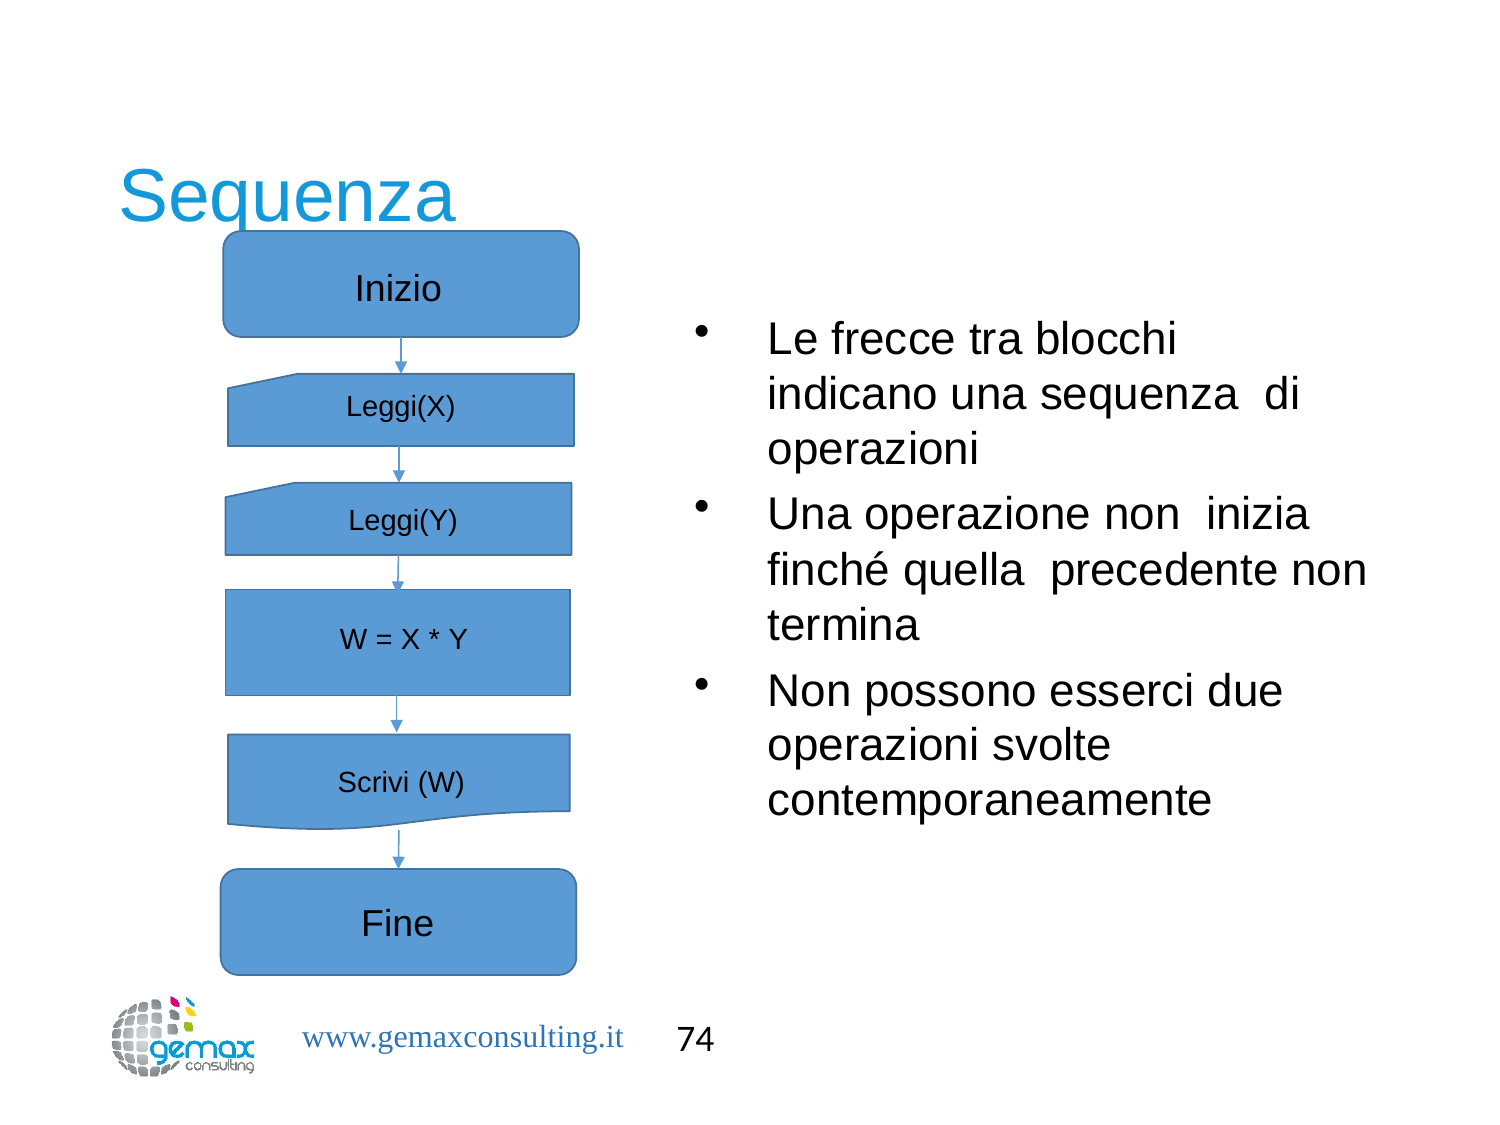

# Sequenza

Inizio
Le frecce tra blocchi  indicano una sequenza  di operazioni
Una operazione non  inizia finché quella  precedente non termina
Non possono esserci due  operazioni svolte  contemporaneamente

Leggi(X)

Leggi(Y)

W = X * Y

Scrivi (W)

Fine
74